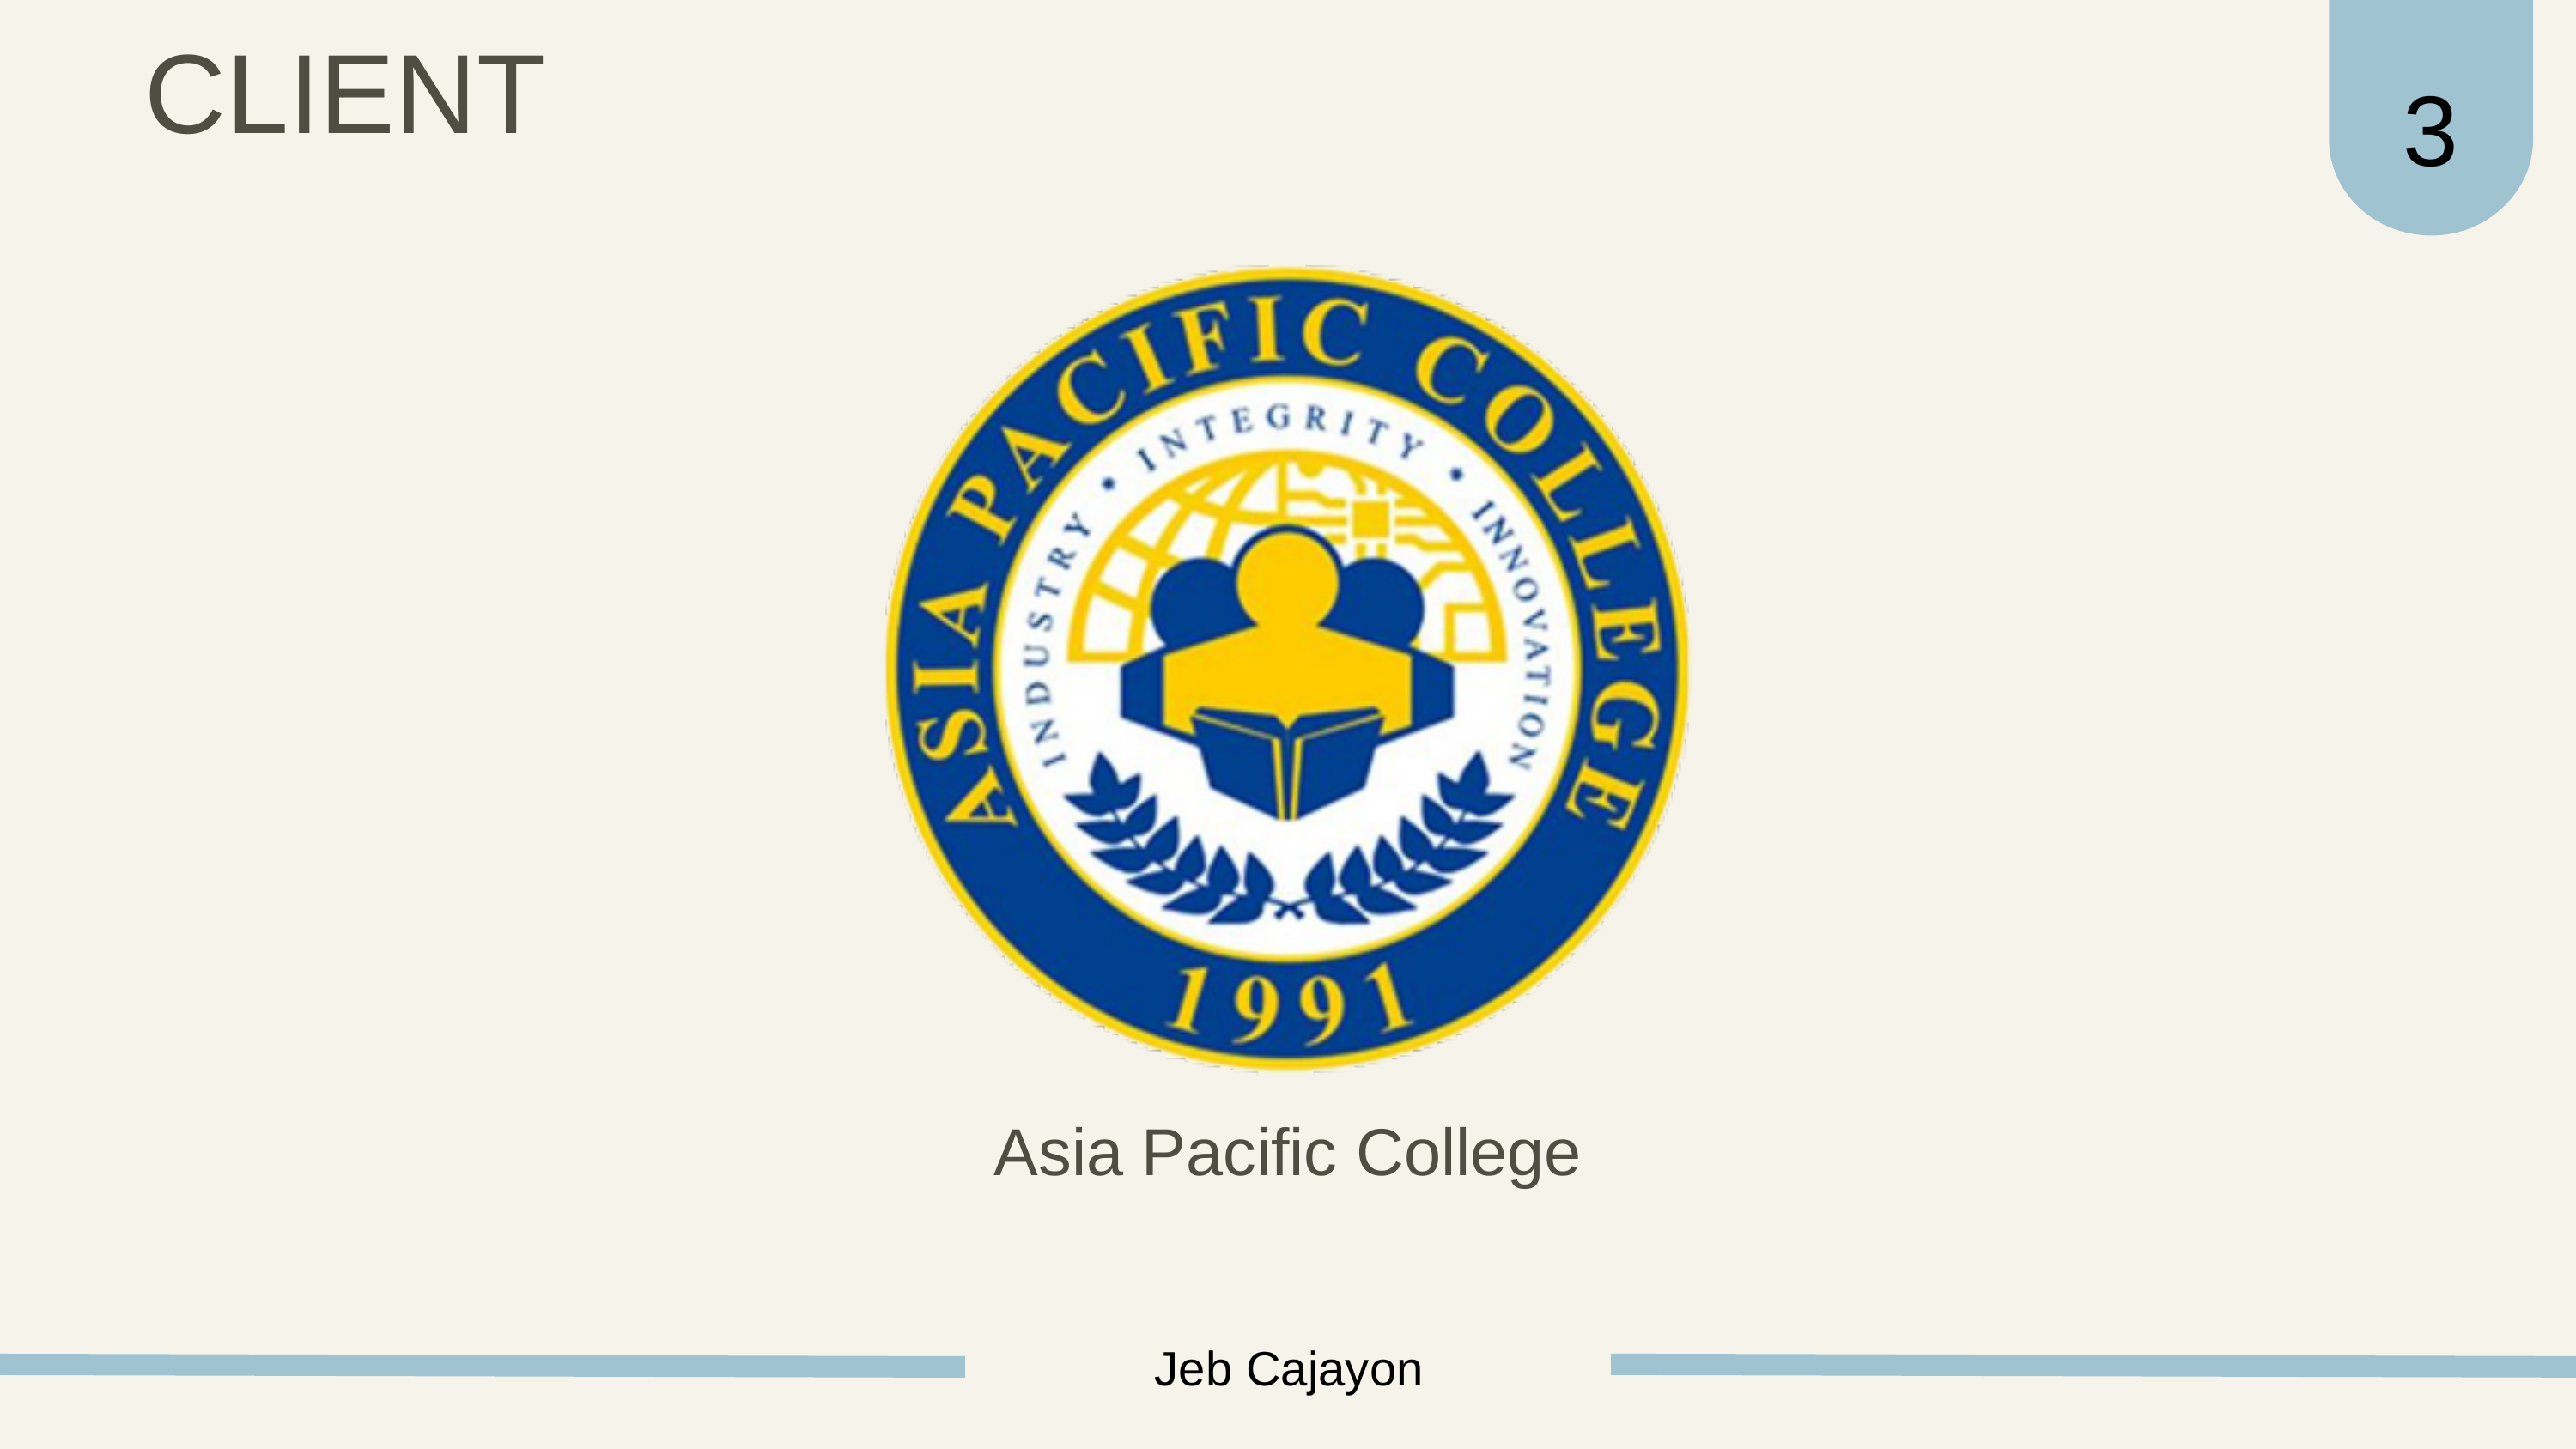

3
CLIENT

Asia Pacific College
Jeb Cajayon